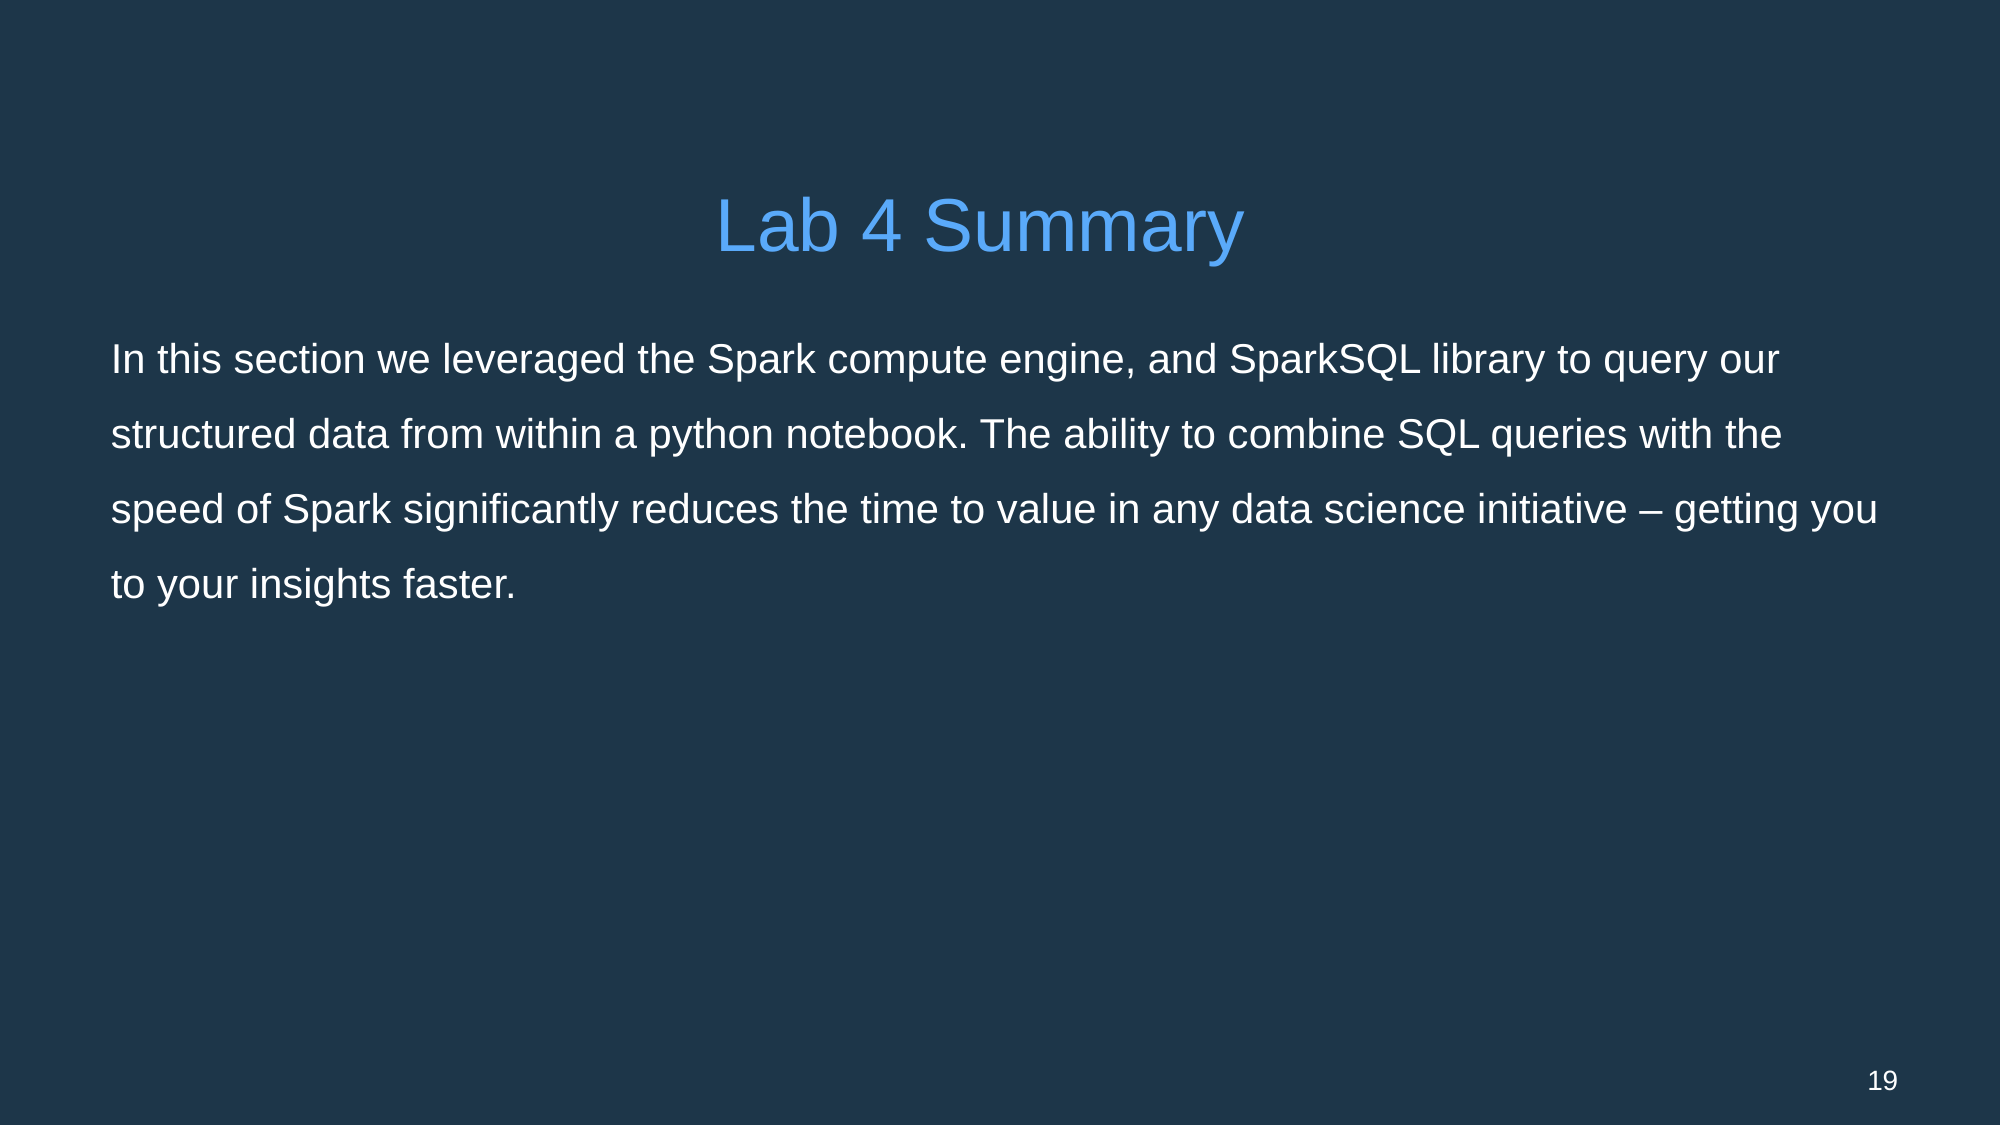

# Lab 4 Summary
In this section we leveraged the Spark compute engine, and SparkSQL library to query our structured data from within a python notebook. The ability to combine SQL queries with the speed of Spark significantly reduces the time to value in any data science initiative – getting you to your insights faster.

19